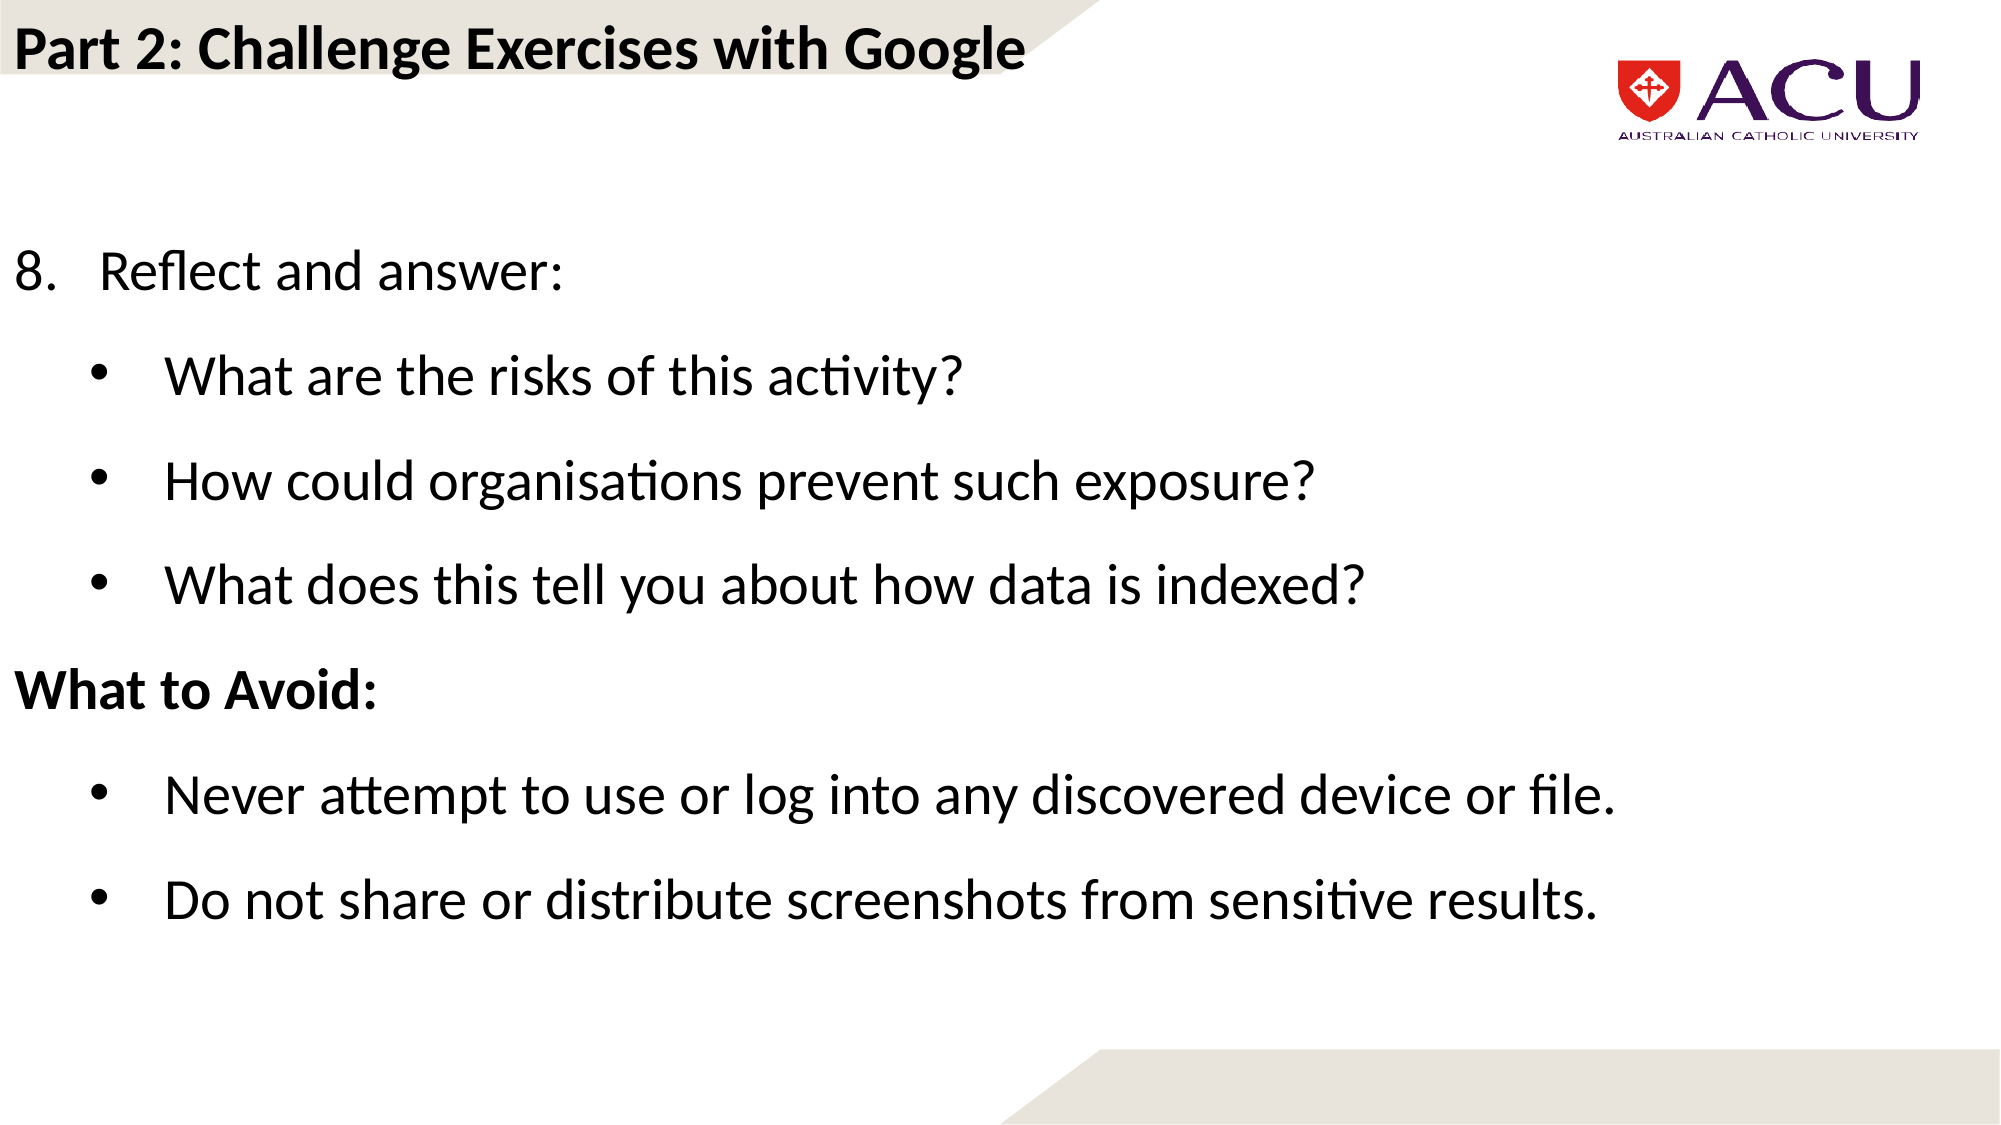

Part 2: Challenge Exercises with Google
Reflect and answer:
What are the risks of this activity?
How could organisations prevent such exposure?
What does this tell you about how data is indexed?
What to Avoid:
Never attempt to use or log into any discovered device or file.
Do not share or distribute screenshots from sensitive results.